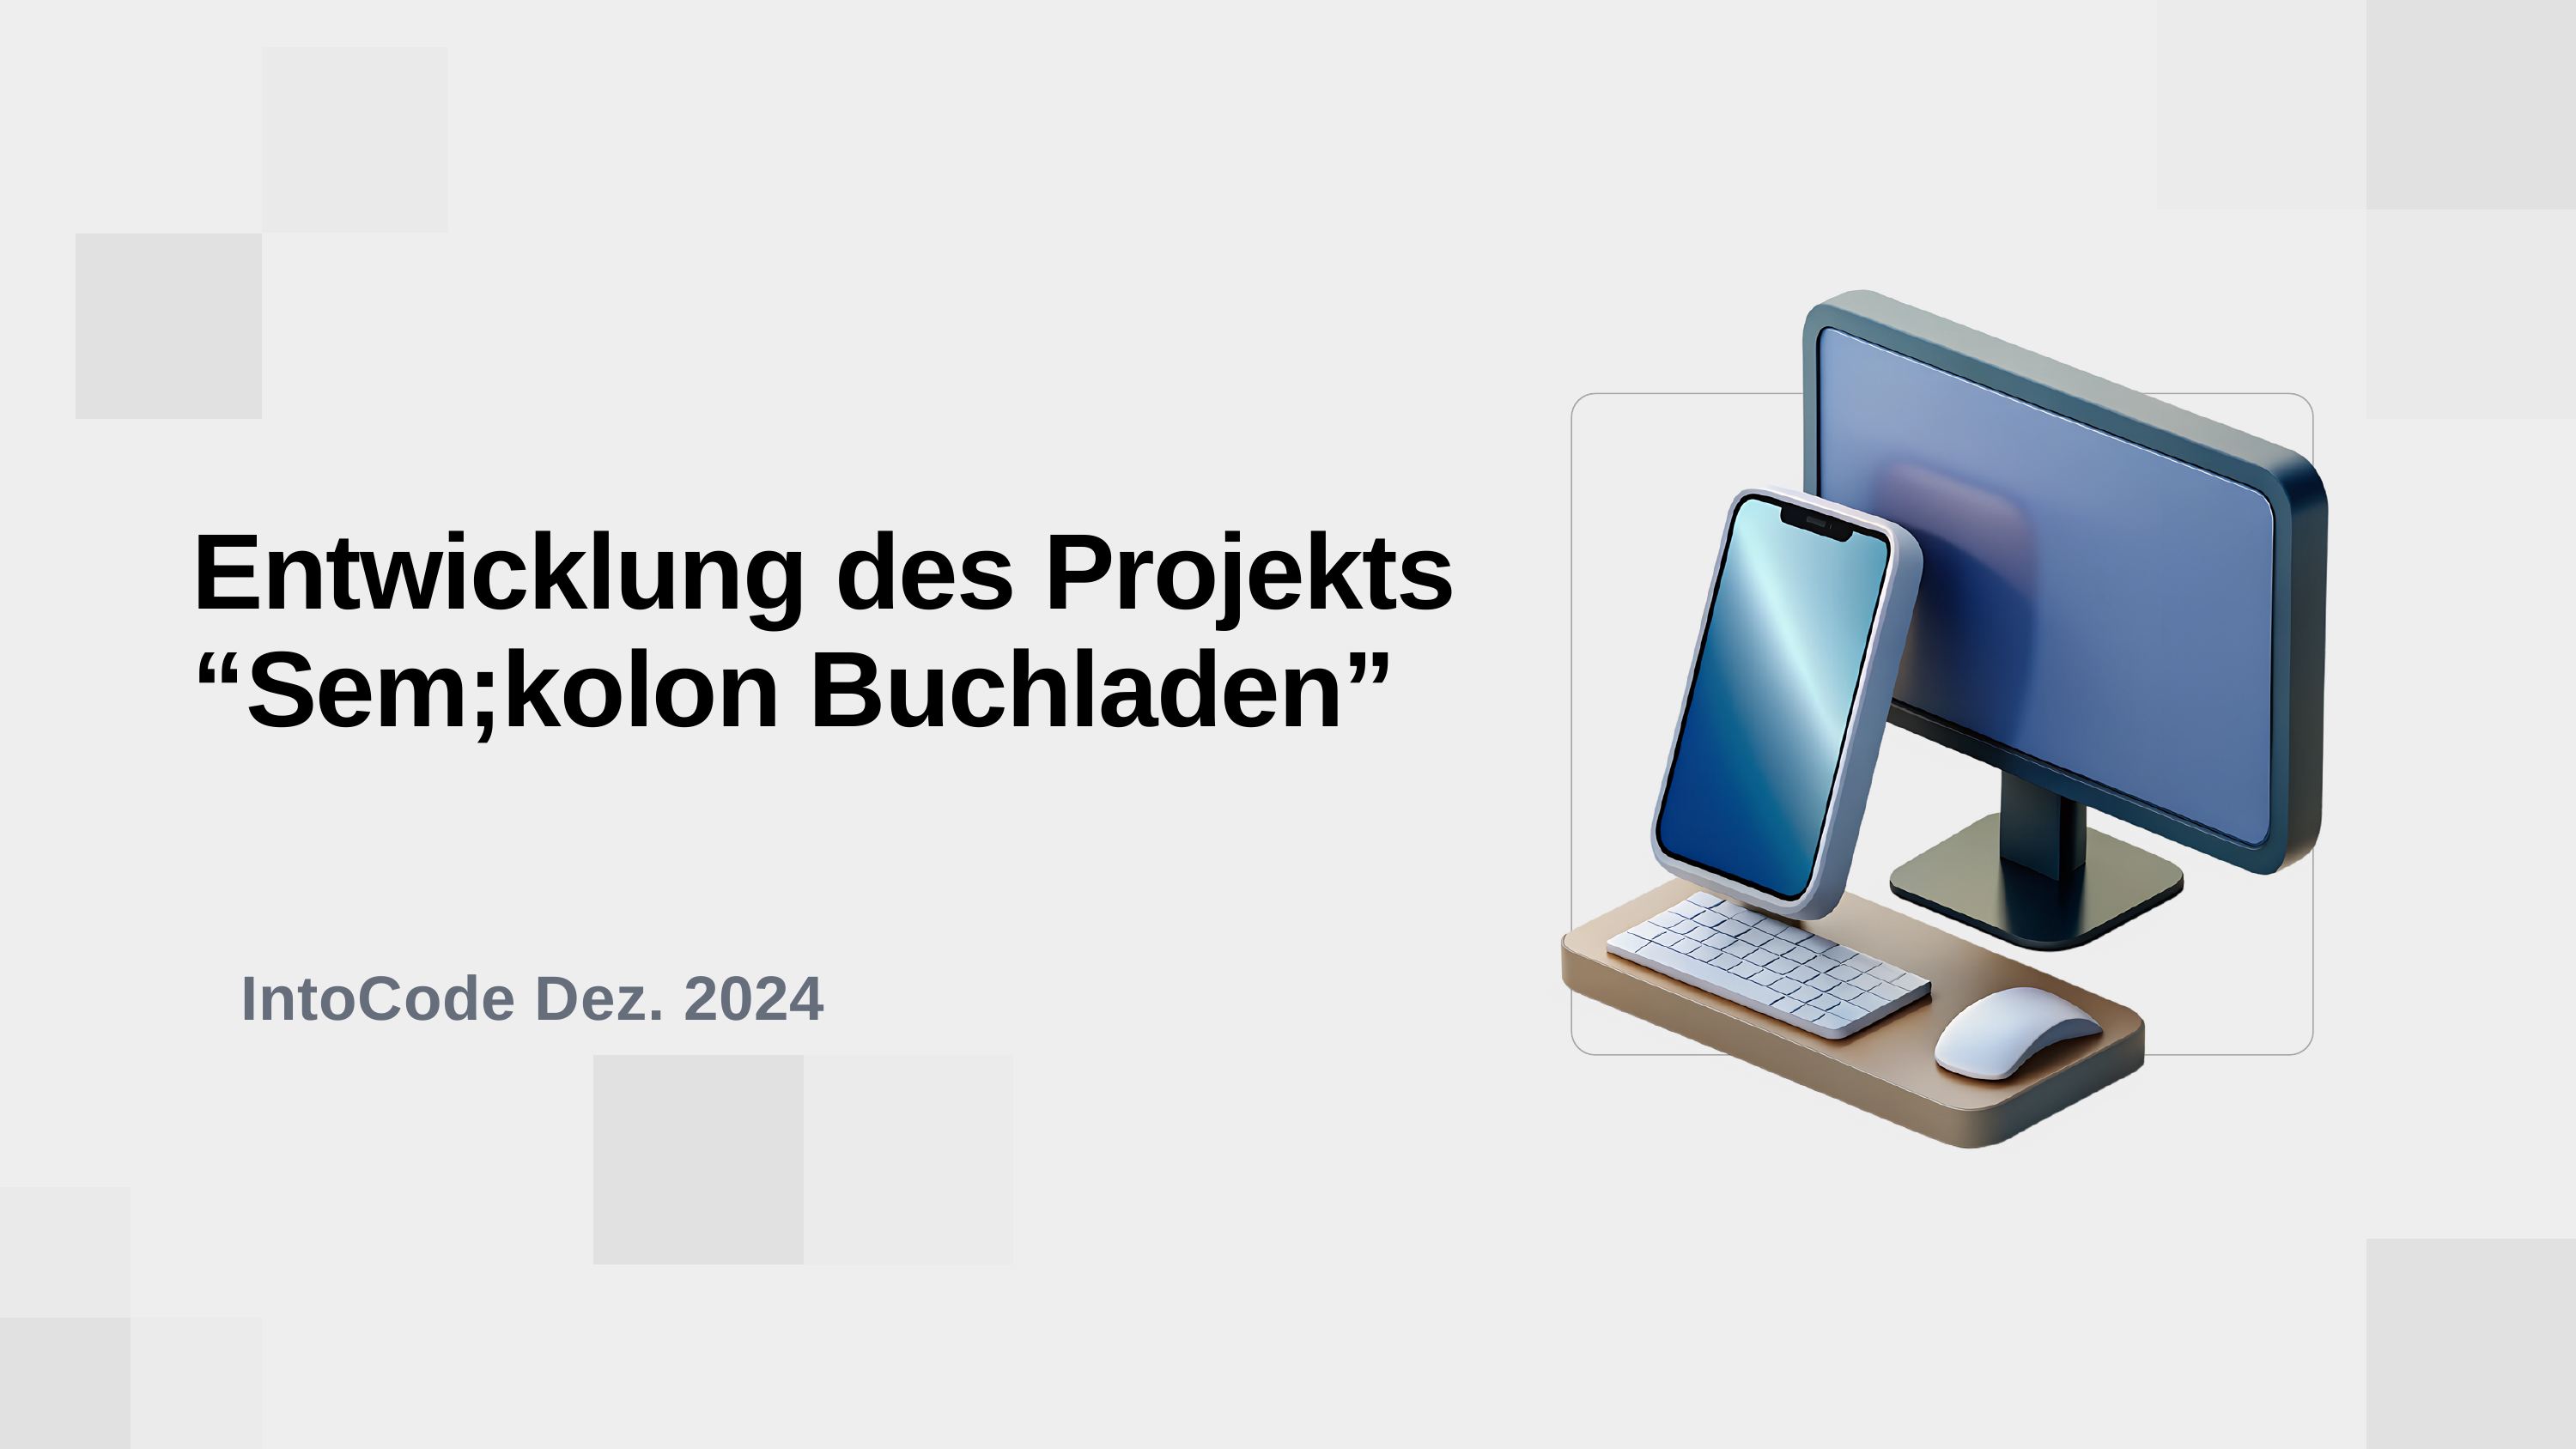

Entwicklung des Projekts
“Sem;kolon Buchladen”
IntoCode Dez. 2024